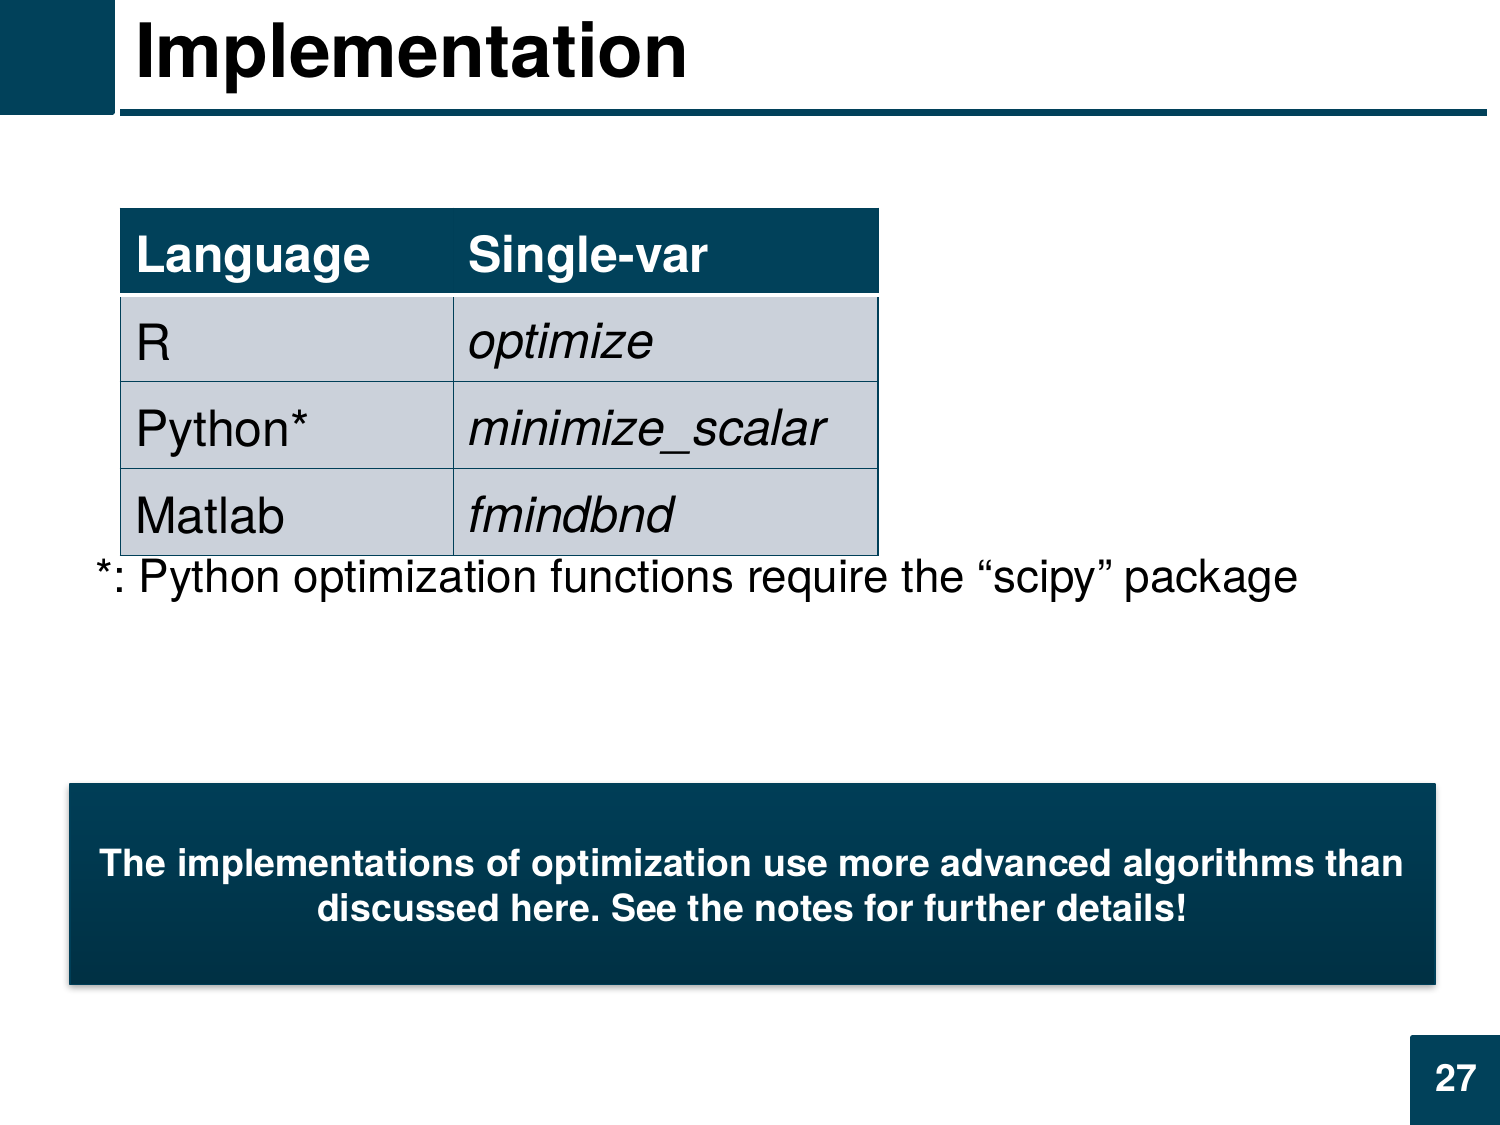

# Implementation
| Language | Single-var |
| --- | --- |
| R | optimize |
| Python\* | minimize\_scalar |
| Matlab | fmindbnd |
*: Python optimization functions require the “scipy” package
The implementations of optimization use more advanced algorithms than discussed here. See the notes for further details!